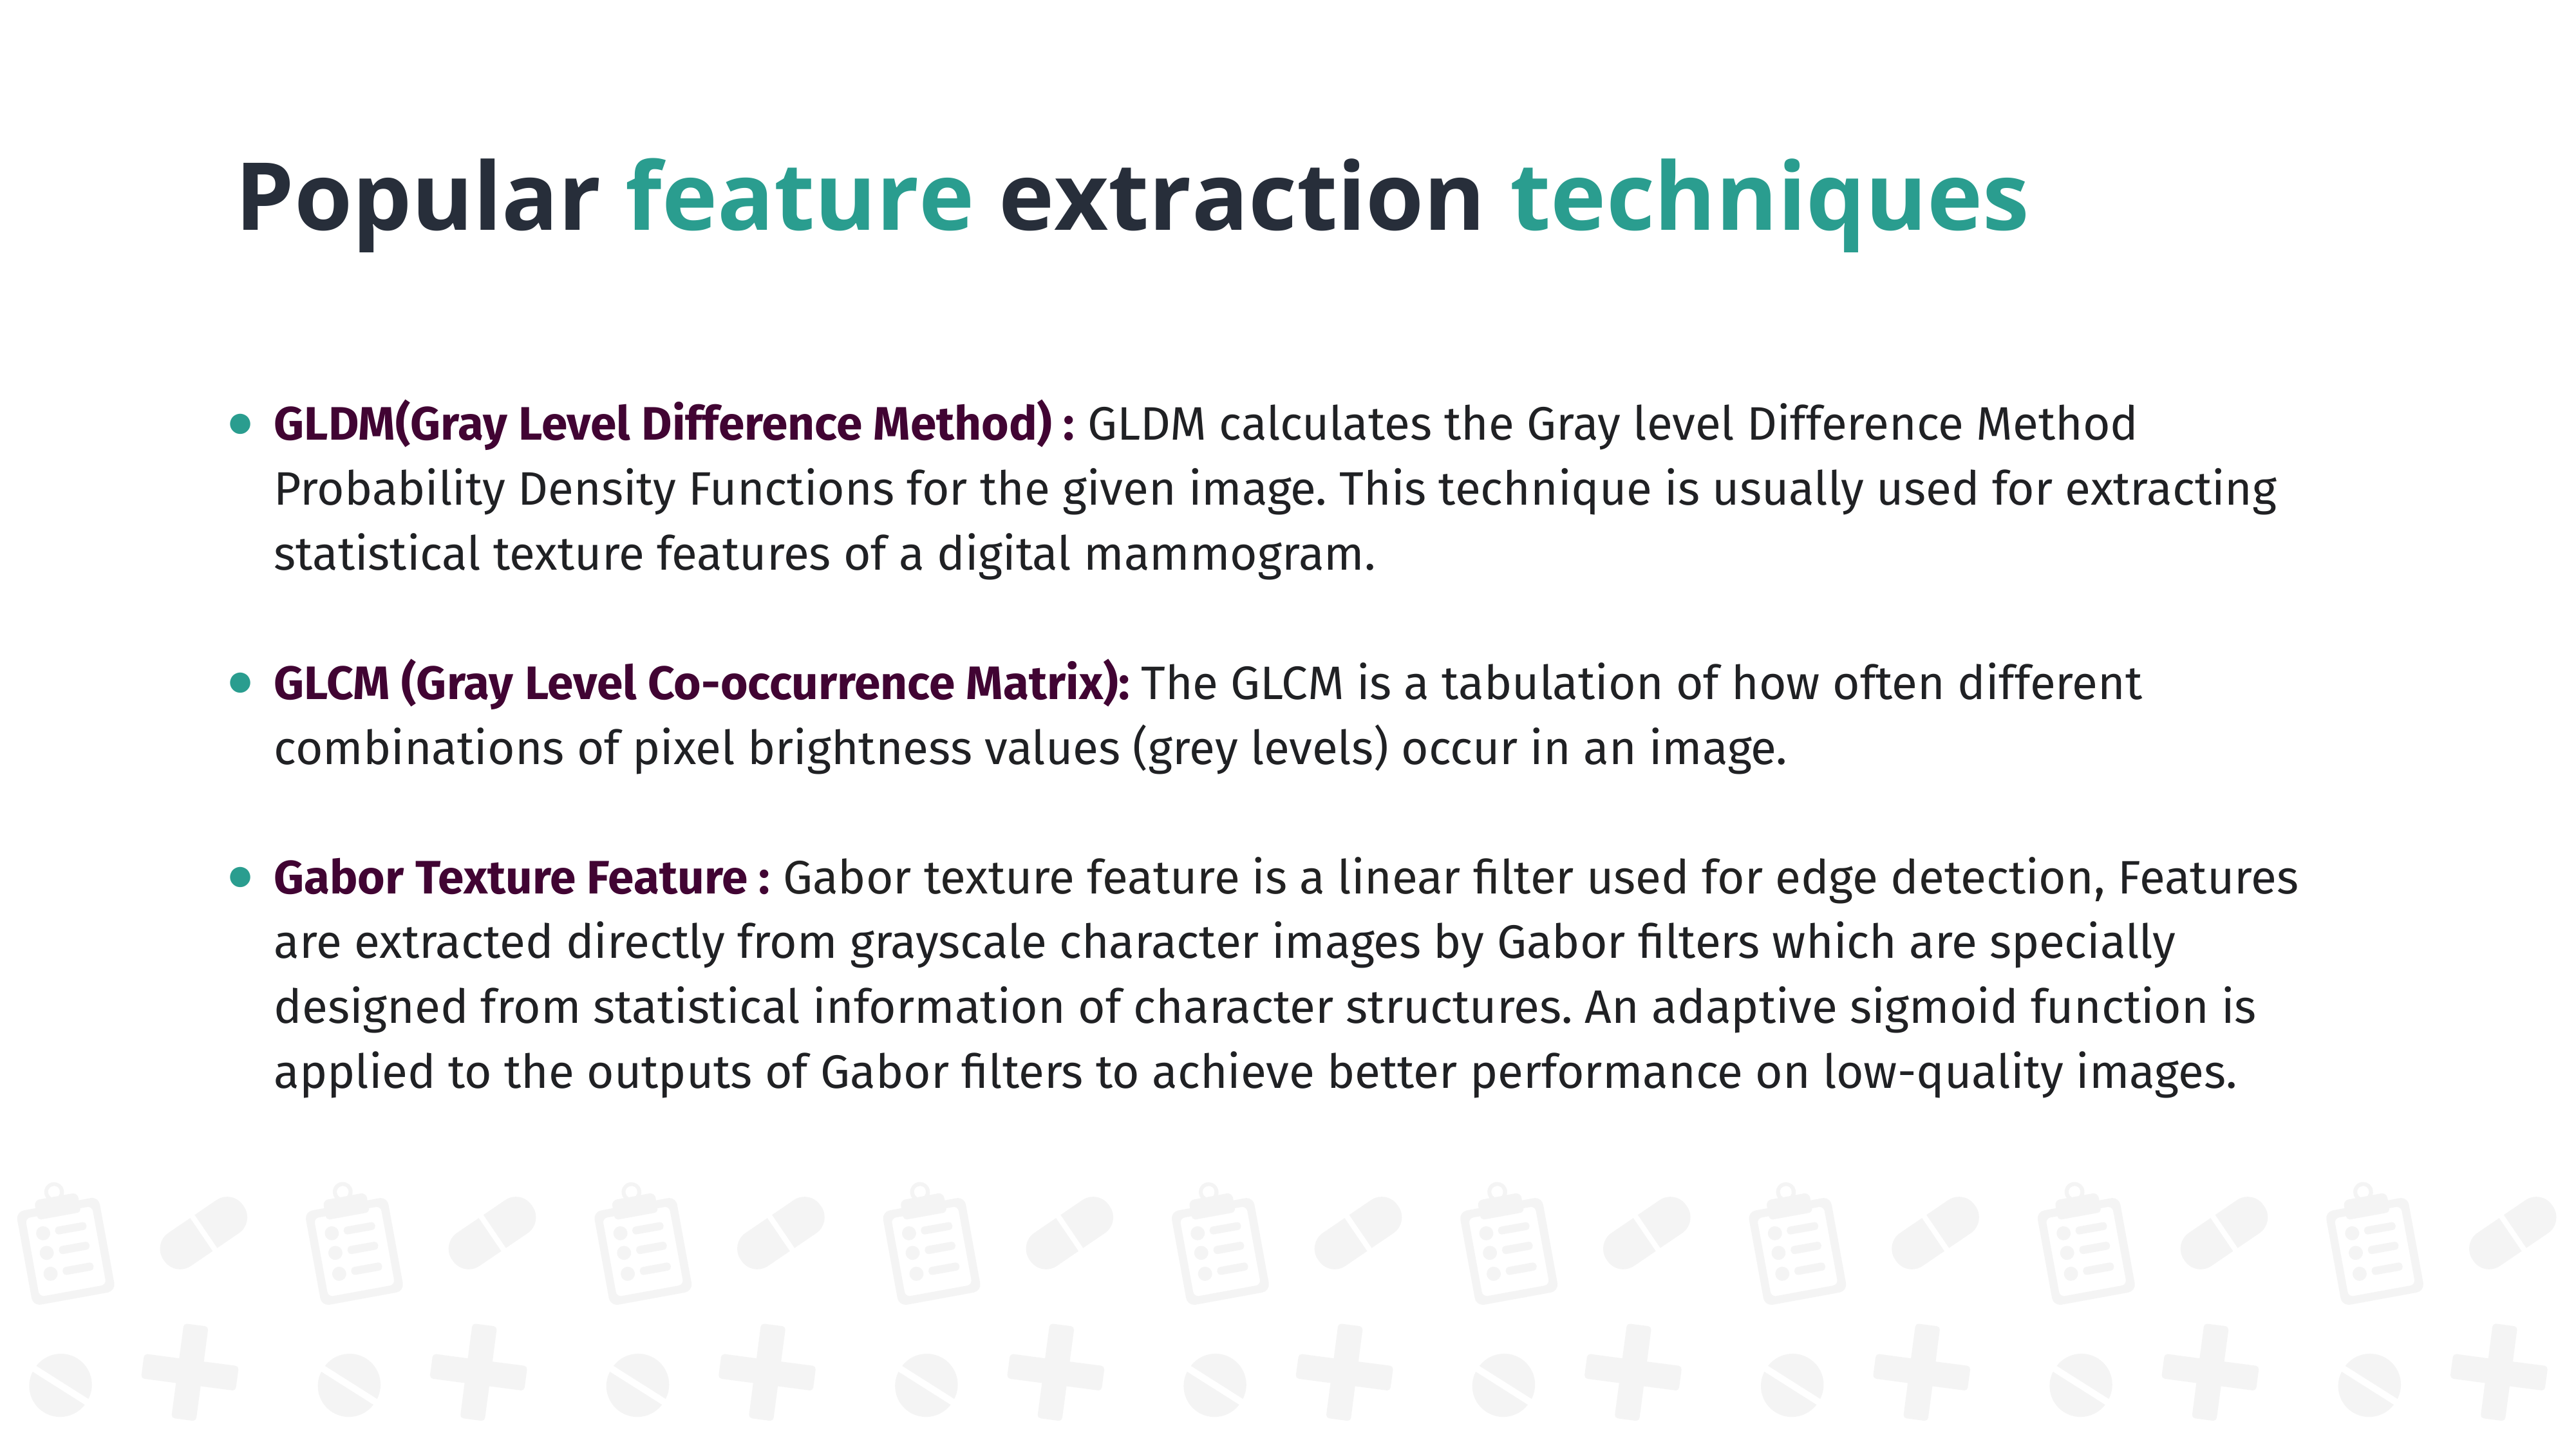

Popular feature extraction techniques
GLDM(Gray Level Difference Method) : GLDM calculates the Gray level Difference Method Probability Density Functions for the given image. This technique is usually used for extracting statistical texture features of a digital mammogram.

GLCM (Gray Level Co-occurrence Matrix): The GLCM is a tabulation of how often different combinations of pixel brightness values (grey levels) occur in an image.

Gabor Texture Feature : Gabor texture feature is a linear filter used for edge detection, Features are extracted directly from grayscale character images by Gabor filters which are specially designed from statistical information of character structures. An adaptive sigmoid function is applied to the outputs of Gabor filters to achieve better performance on low-quality images.